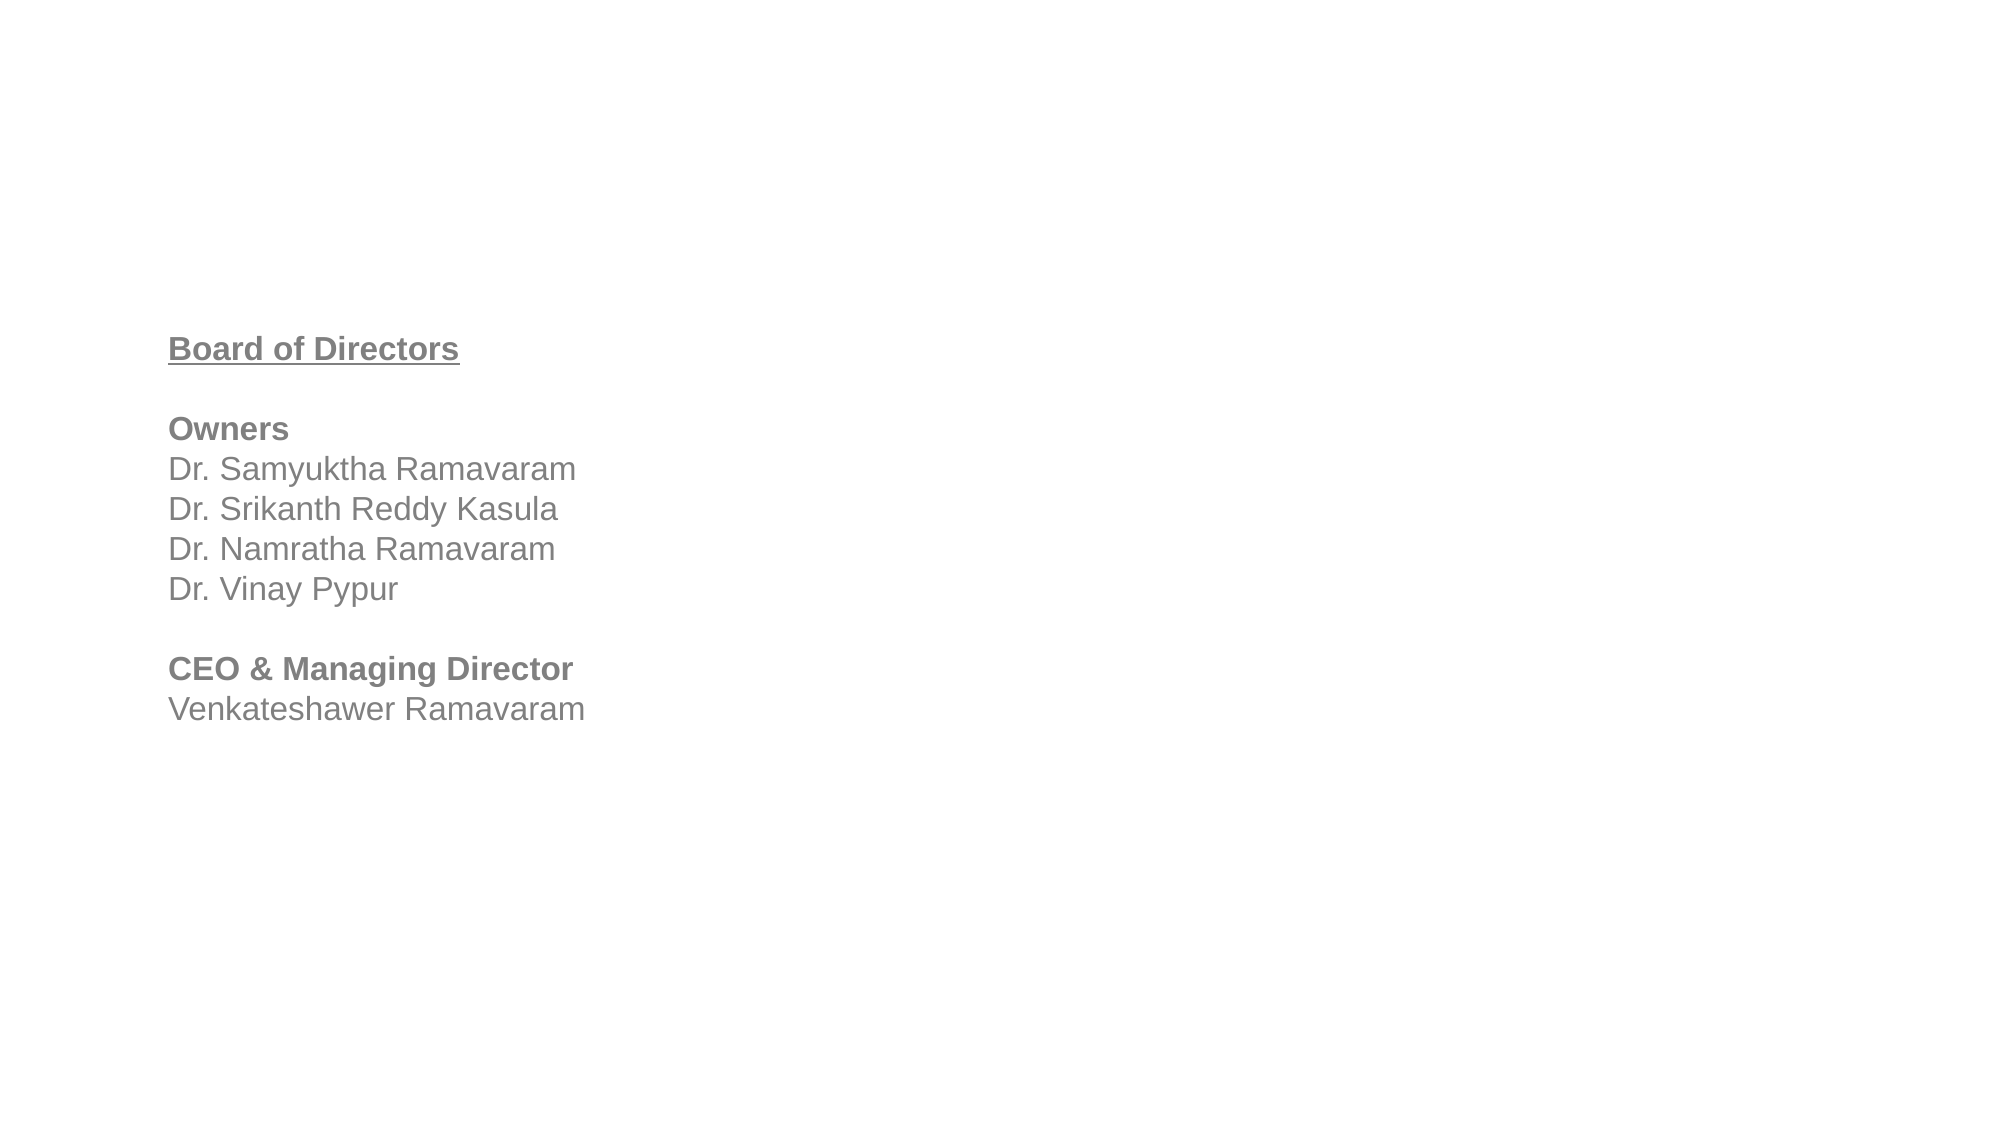

Board of Directors

Owners
Dr. Samyuktha Ramavaram
Dr. Srikanth Reddy Kasula
Dr. Namratha Ramavaram
Dr. Vinay Pypur

CEO & Managing Director
Venkateshawer Ramavaram